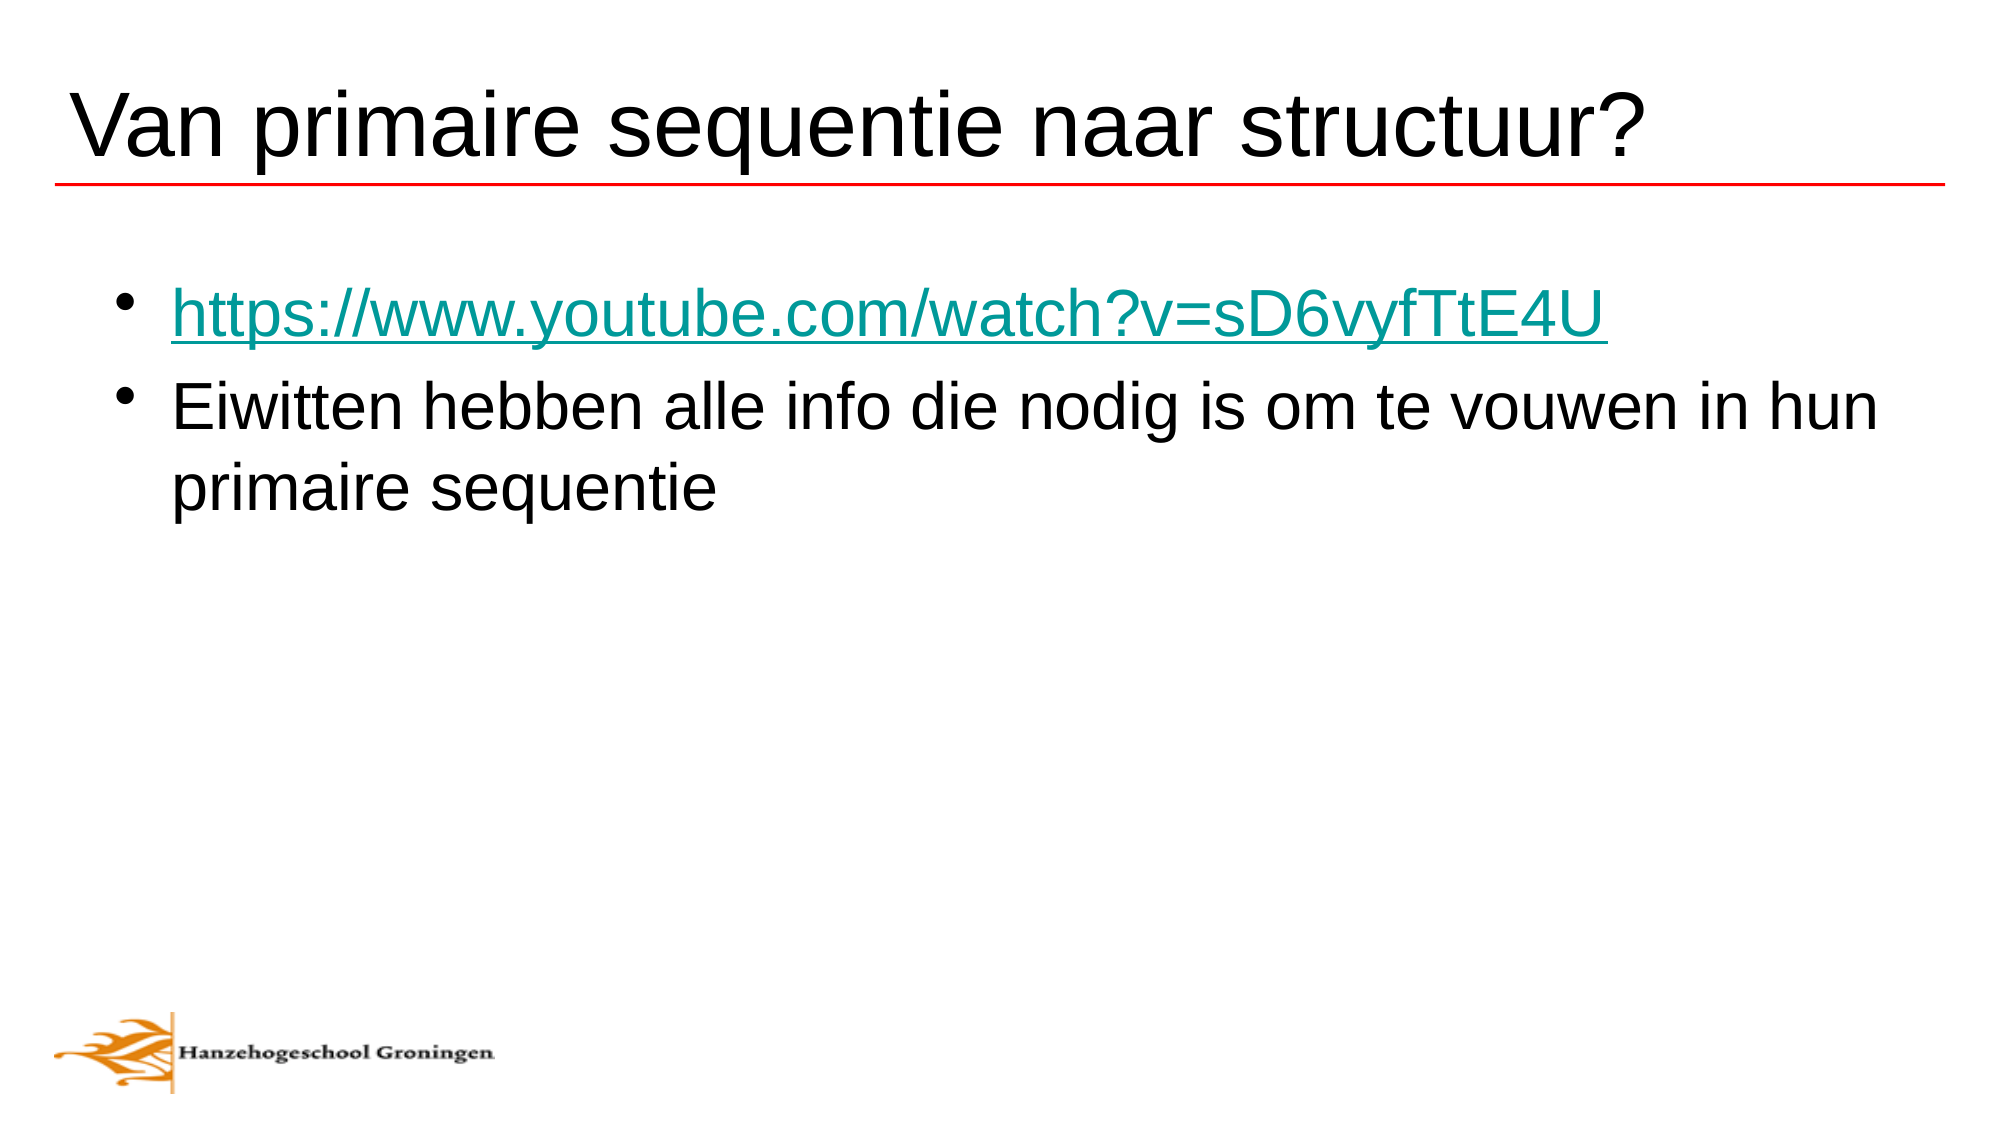

# Van primaire sequentie naar structuur?
https://www.youtube.com/watch?v=sD6vyfTtE4U
Eiwitten hebben alle info die nodig is om te vouwen in hun primaire sequentie